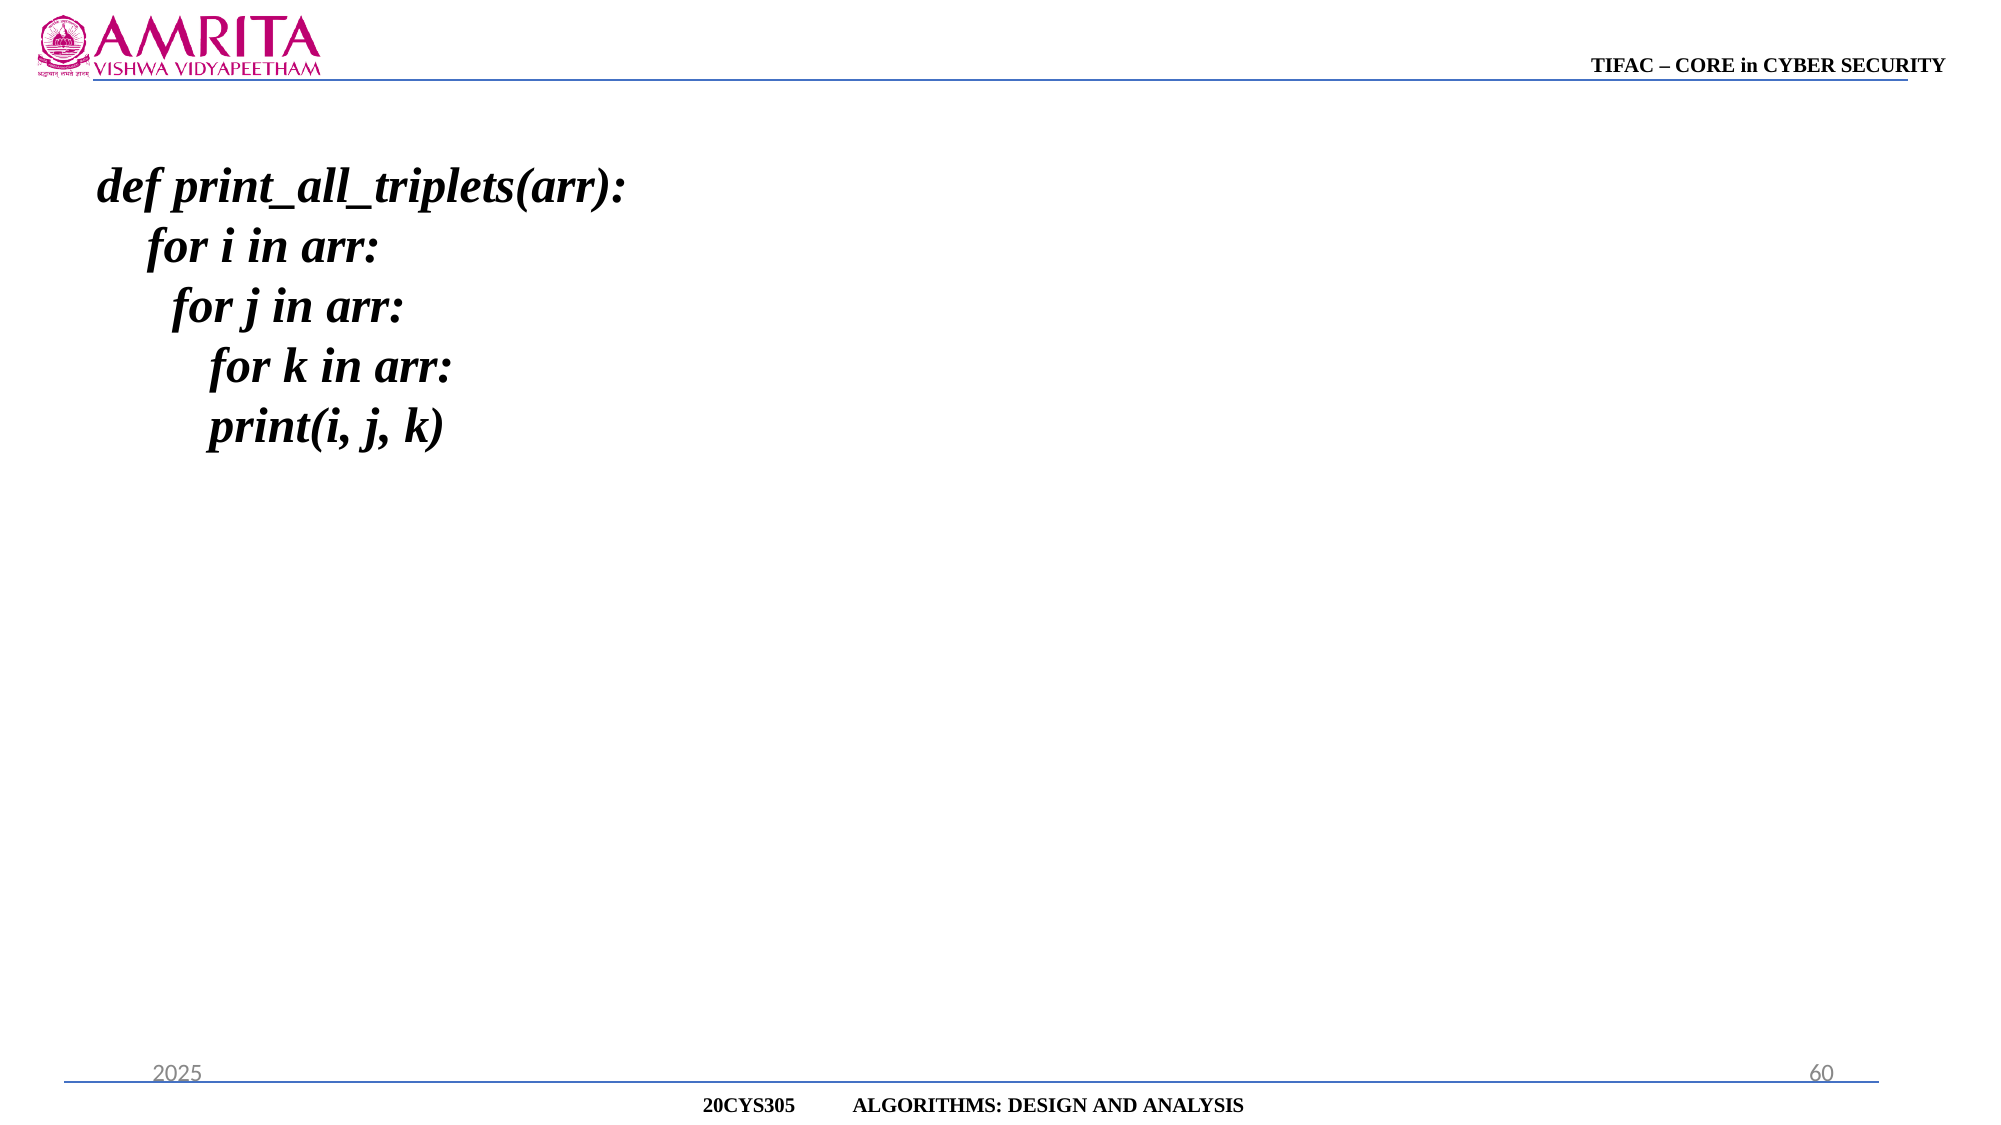

TIFAC – CORE in CYBER SECURITY
# def print_all_triplets(arr): for i in arr:
for j in arr: for k in arr: print(i, j, k)
2025
60
20CYS305
ALGORITHMS: DESIGN AND ANALYSIS